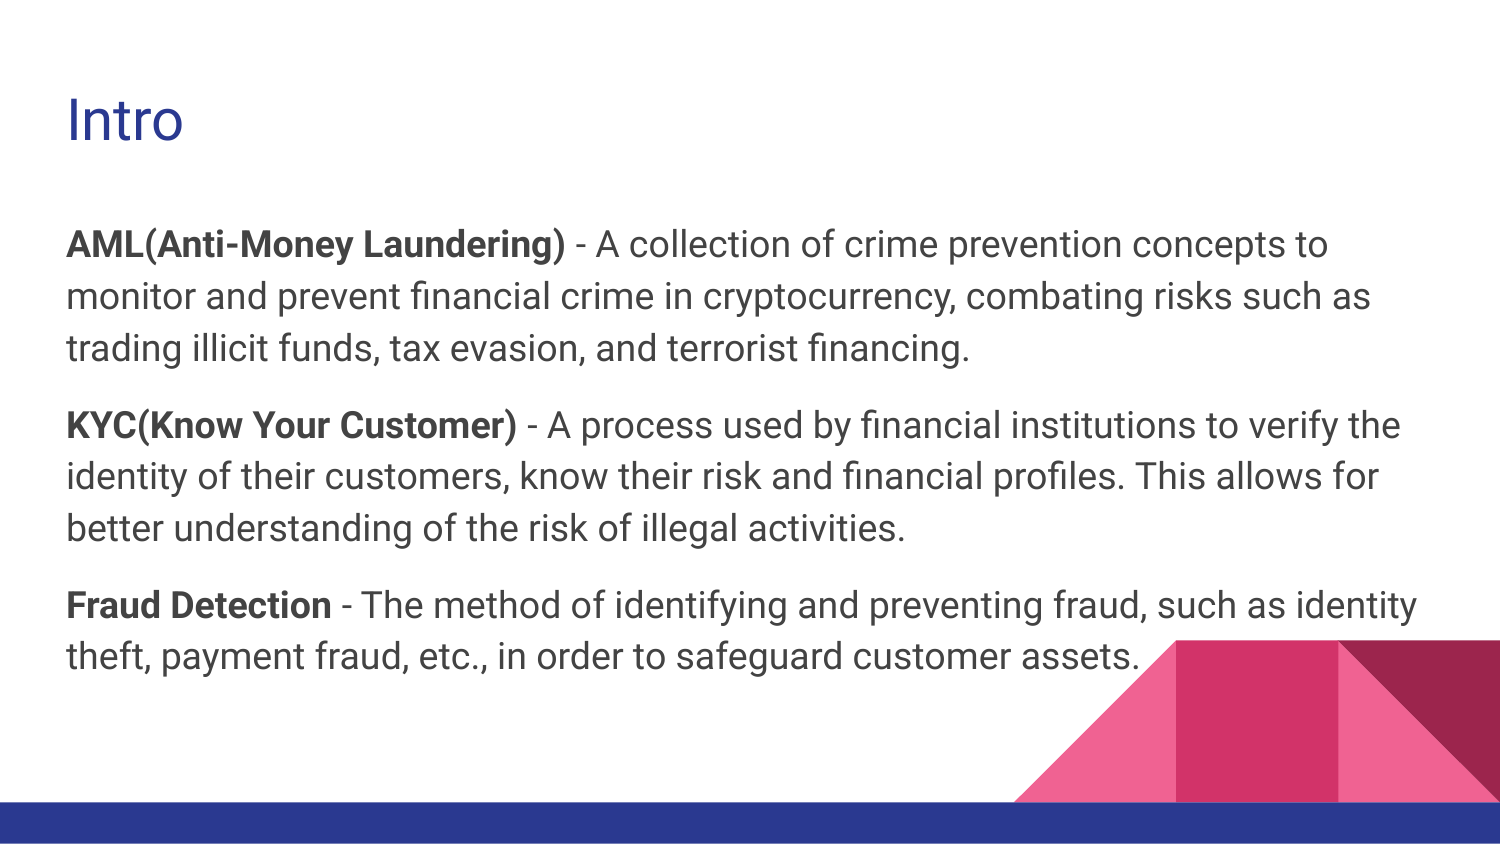

# Intro
AML(Anti-Money Laundering) - A collection of crime prevention concepts to monitor and prevent financial crime in cryptocurrency, combating risks such as trading illicit funds, tax evasion, and terrorist financing.
KYC(Know Your Customer) - A process used by financial institutions to verify the identity of their customers, know their risk and financial profiles. This allows for better understanding of the risk of illegal activities.
Fraud Detection - The method of identifying and preventing fraud, such as identity theft, payment fraud, etc., in order to safeguard customer assets.